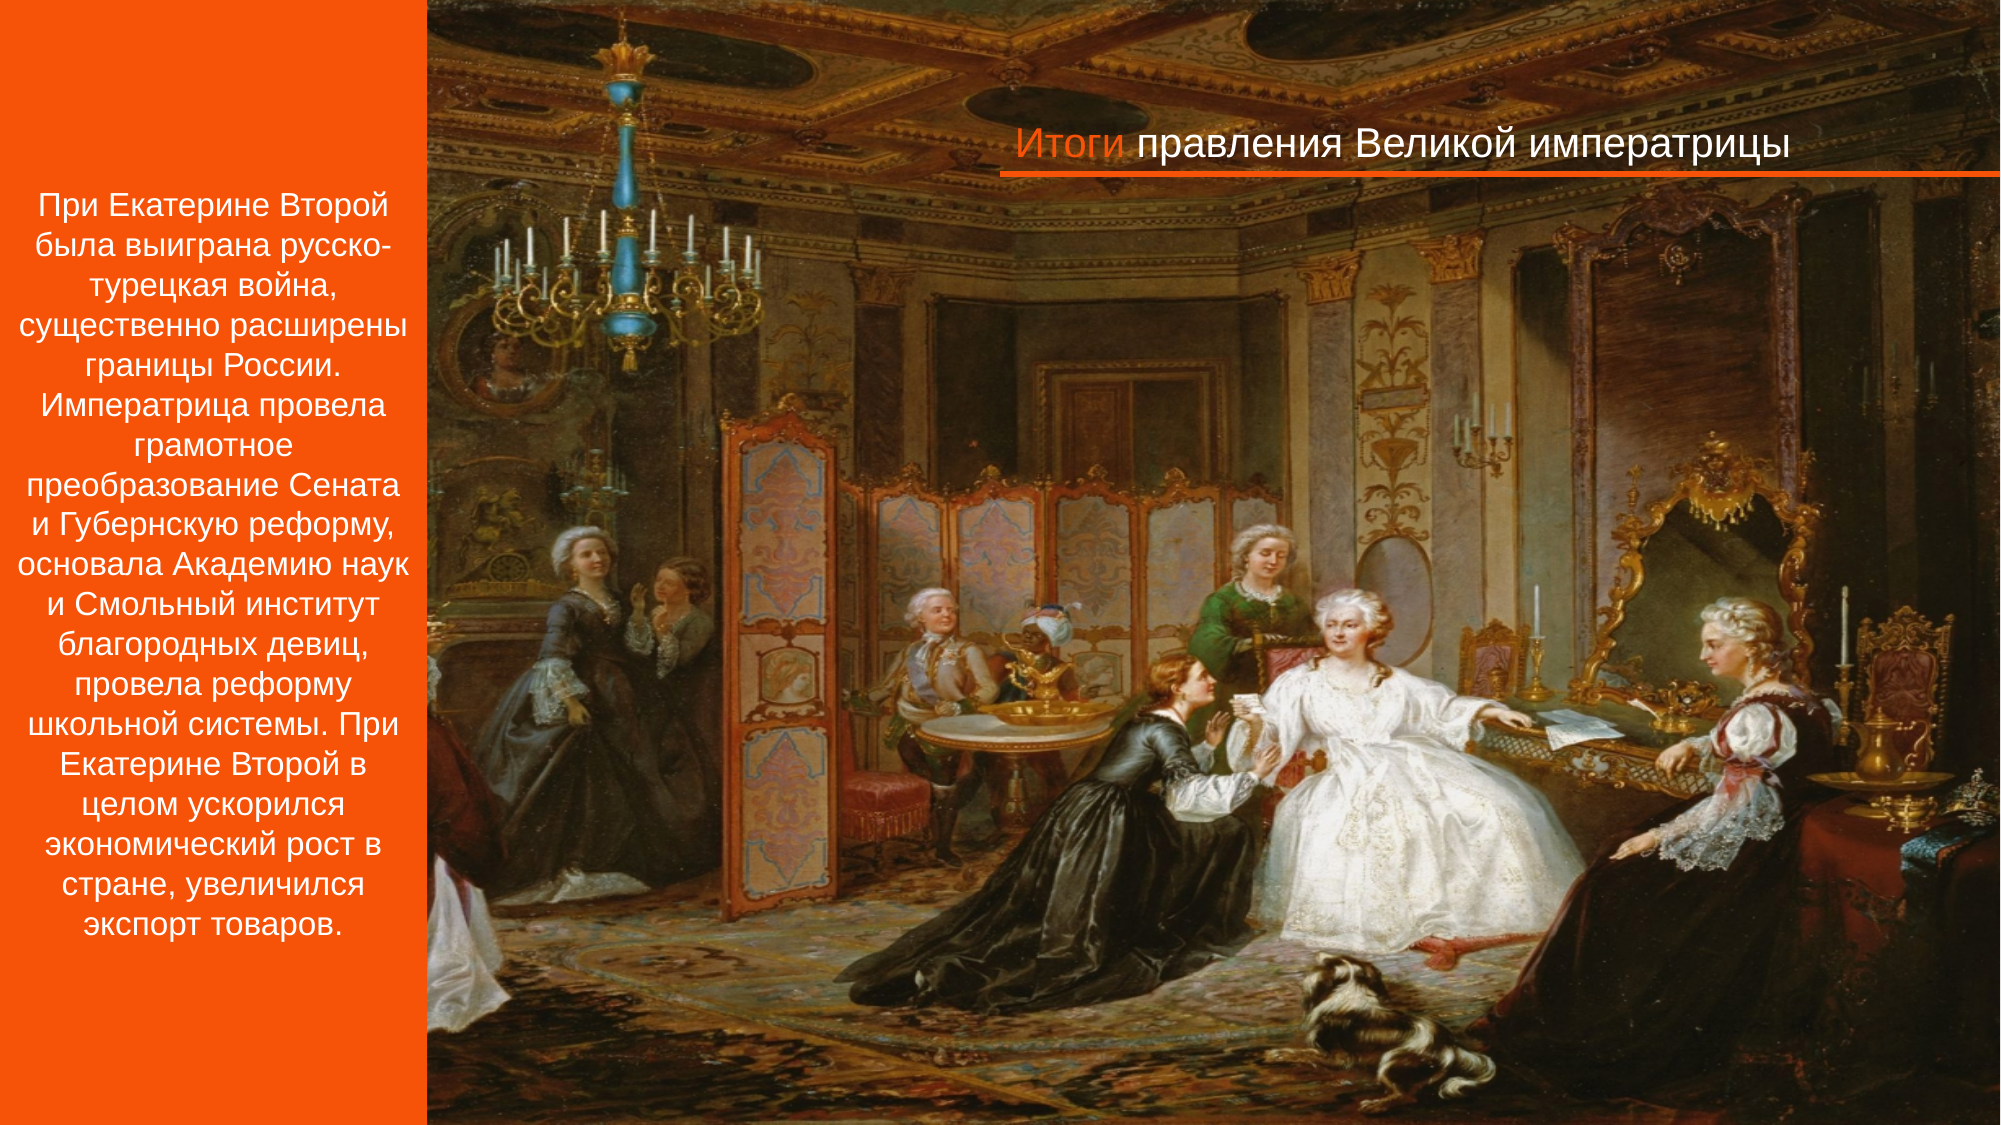

При Екатерине Второй была выиграна русско-турецкая война, существенно расширены границы России. Императрица провела грамотное преобразование Сената и Губернскую реформу, основала Академию наук и Смольный институт благородных девиц, провела реформу школьной системы. При Екатерине Второй в целом ускорился экономический рост в стране, увеличился экспорт товаров.
Итоги правления Великой императрицы